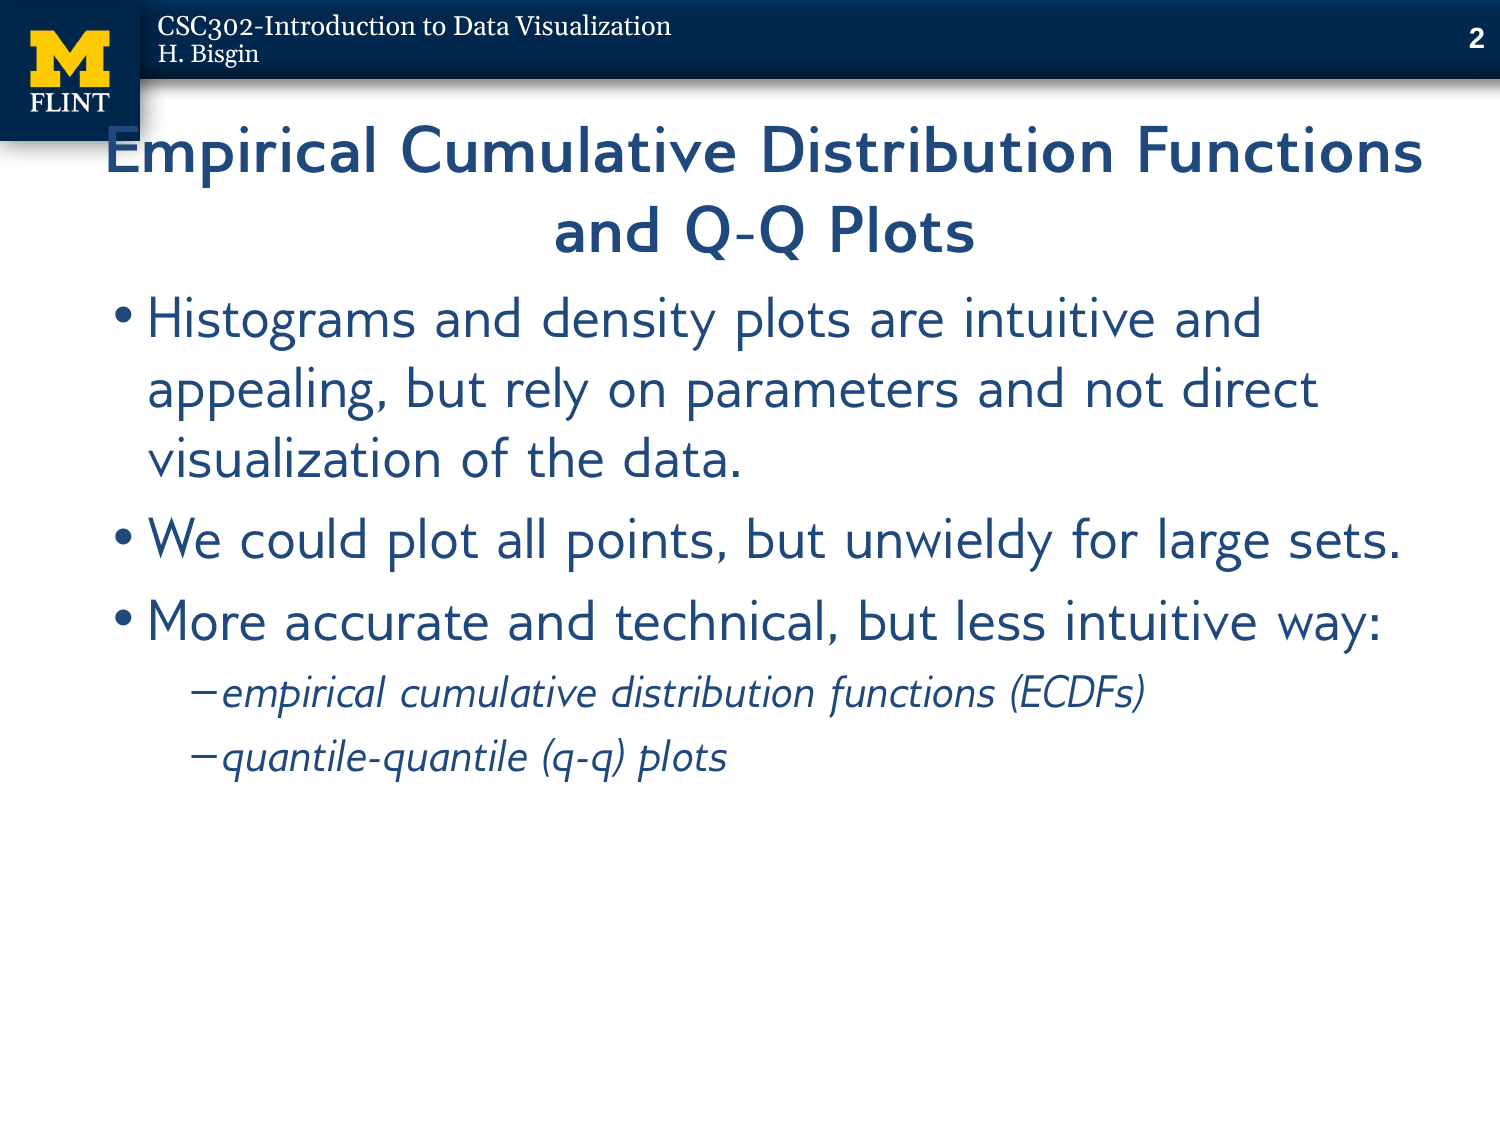

2
# Empirical Cumulative Distribution Functions and Q-Q Plots
Histograms and density plots are intuitive and appealing, but rely on parameters and not direct visualization of the data.
We could plot all points, but unwieldy for large sets.
More accurate and technical, but less intuitive way:
empirical cumulative distribution functions (ECDFs)
quantile-quantile (q-q) plots